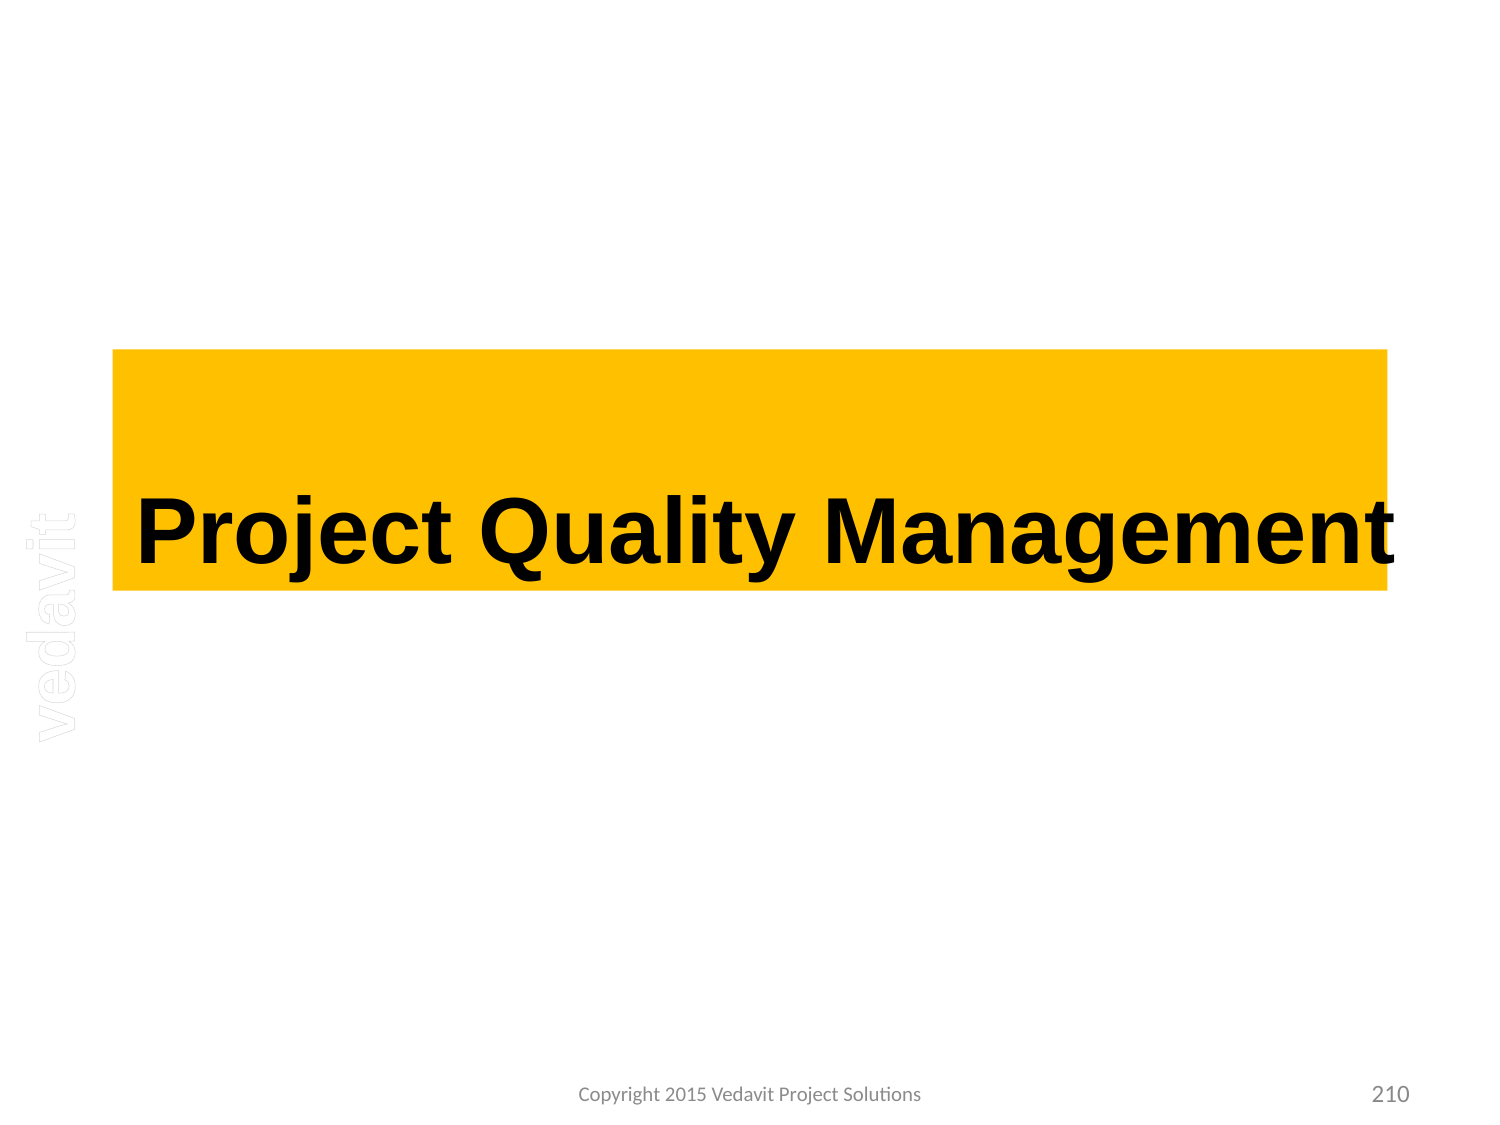

#
Project Quality Management

Copyright 2015 Vedavit Project Solutions
210